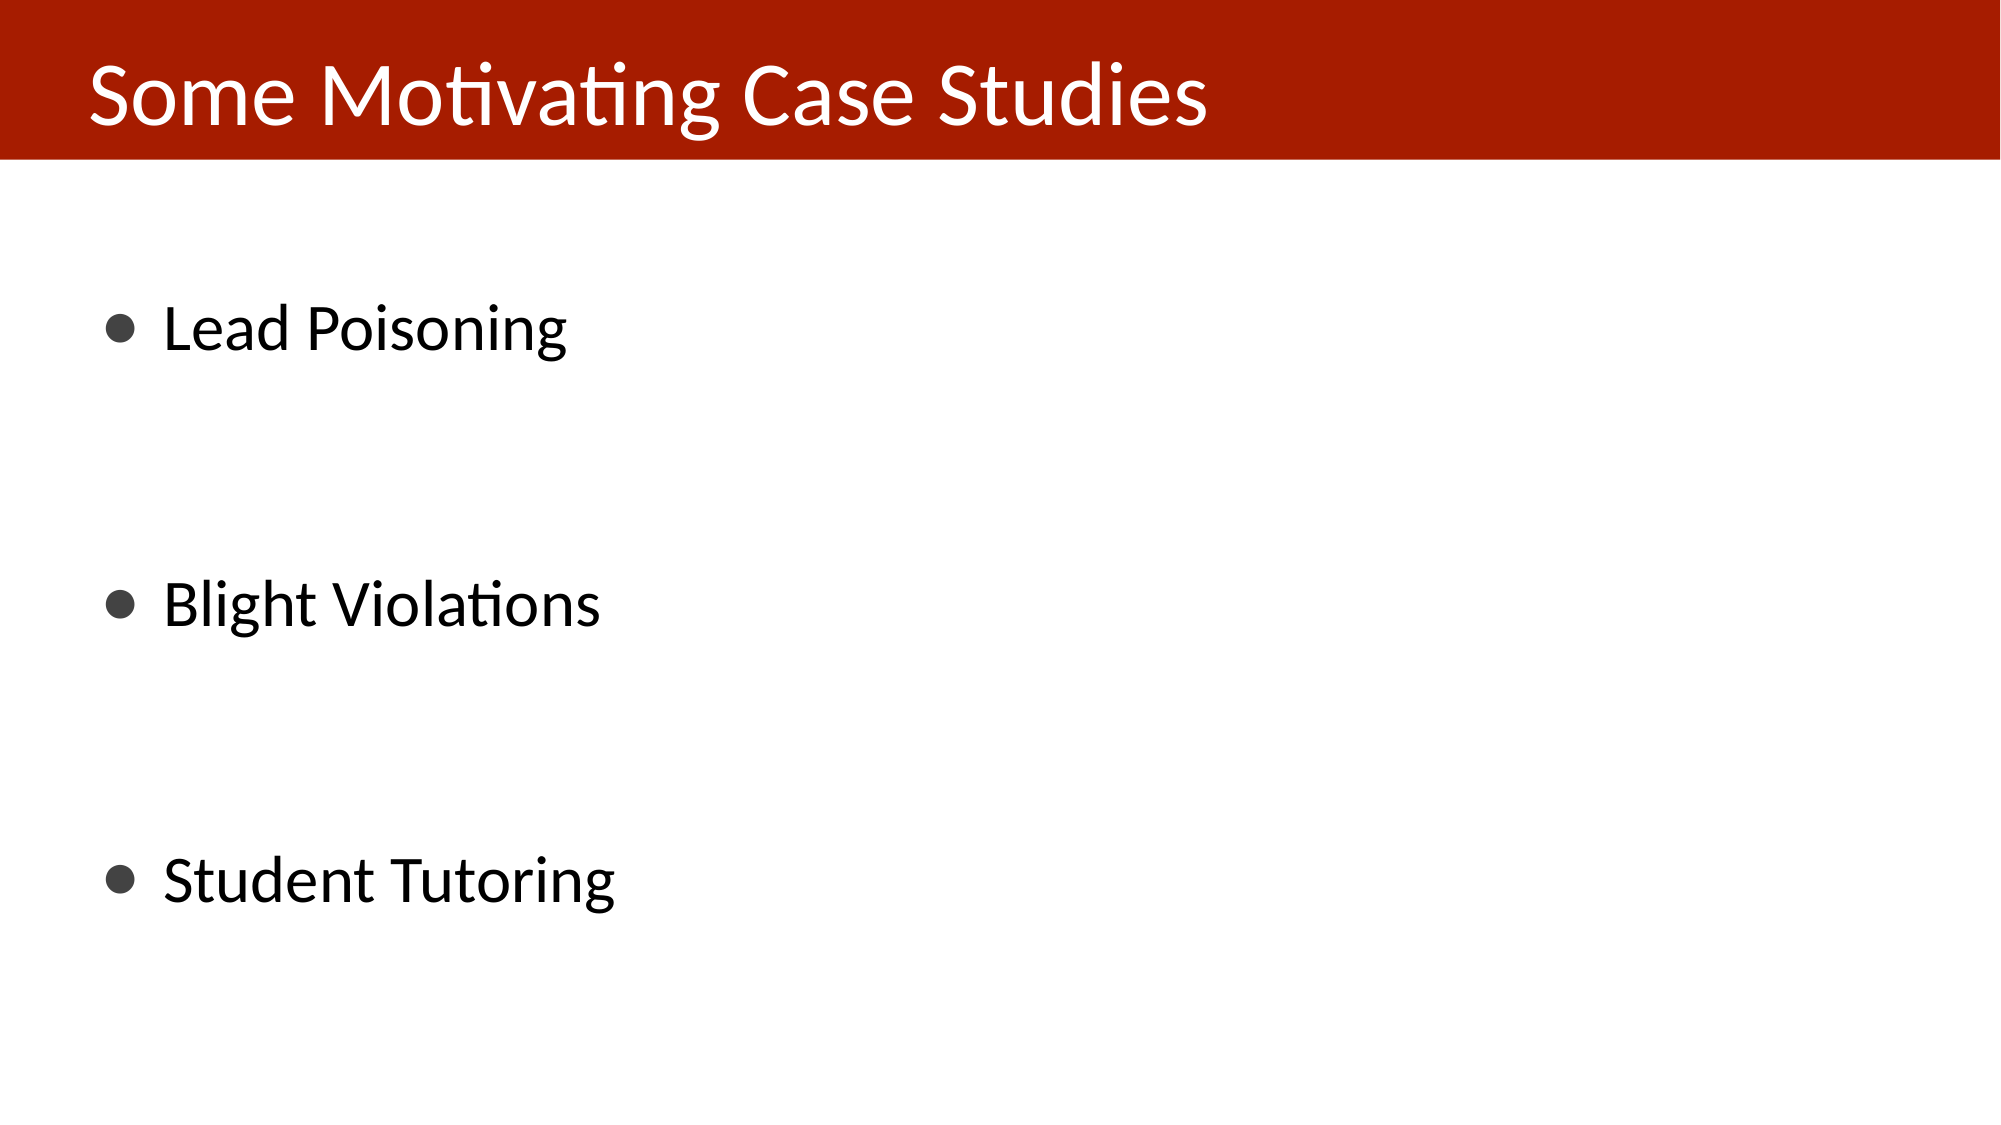

# Some Motivating Case Studies
Lead Poisoning

Blight Violations
Student Tutoring